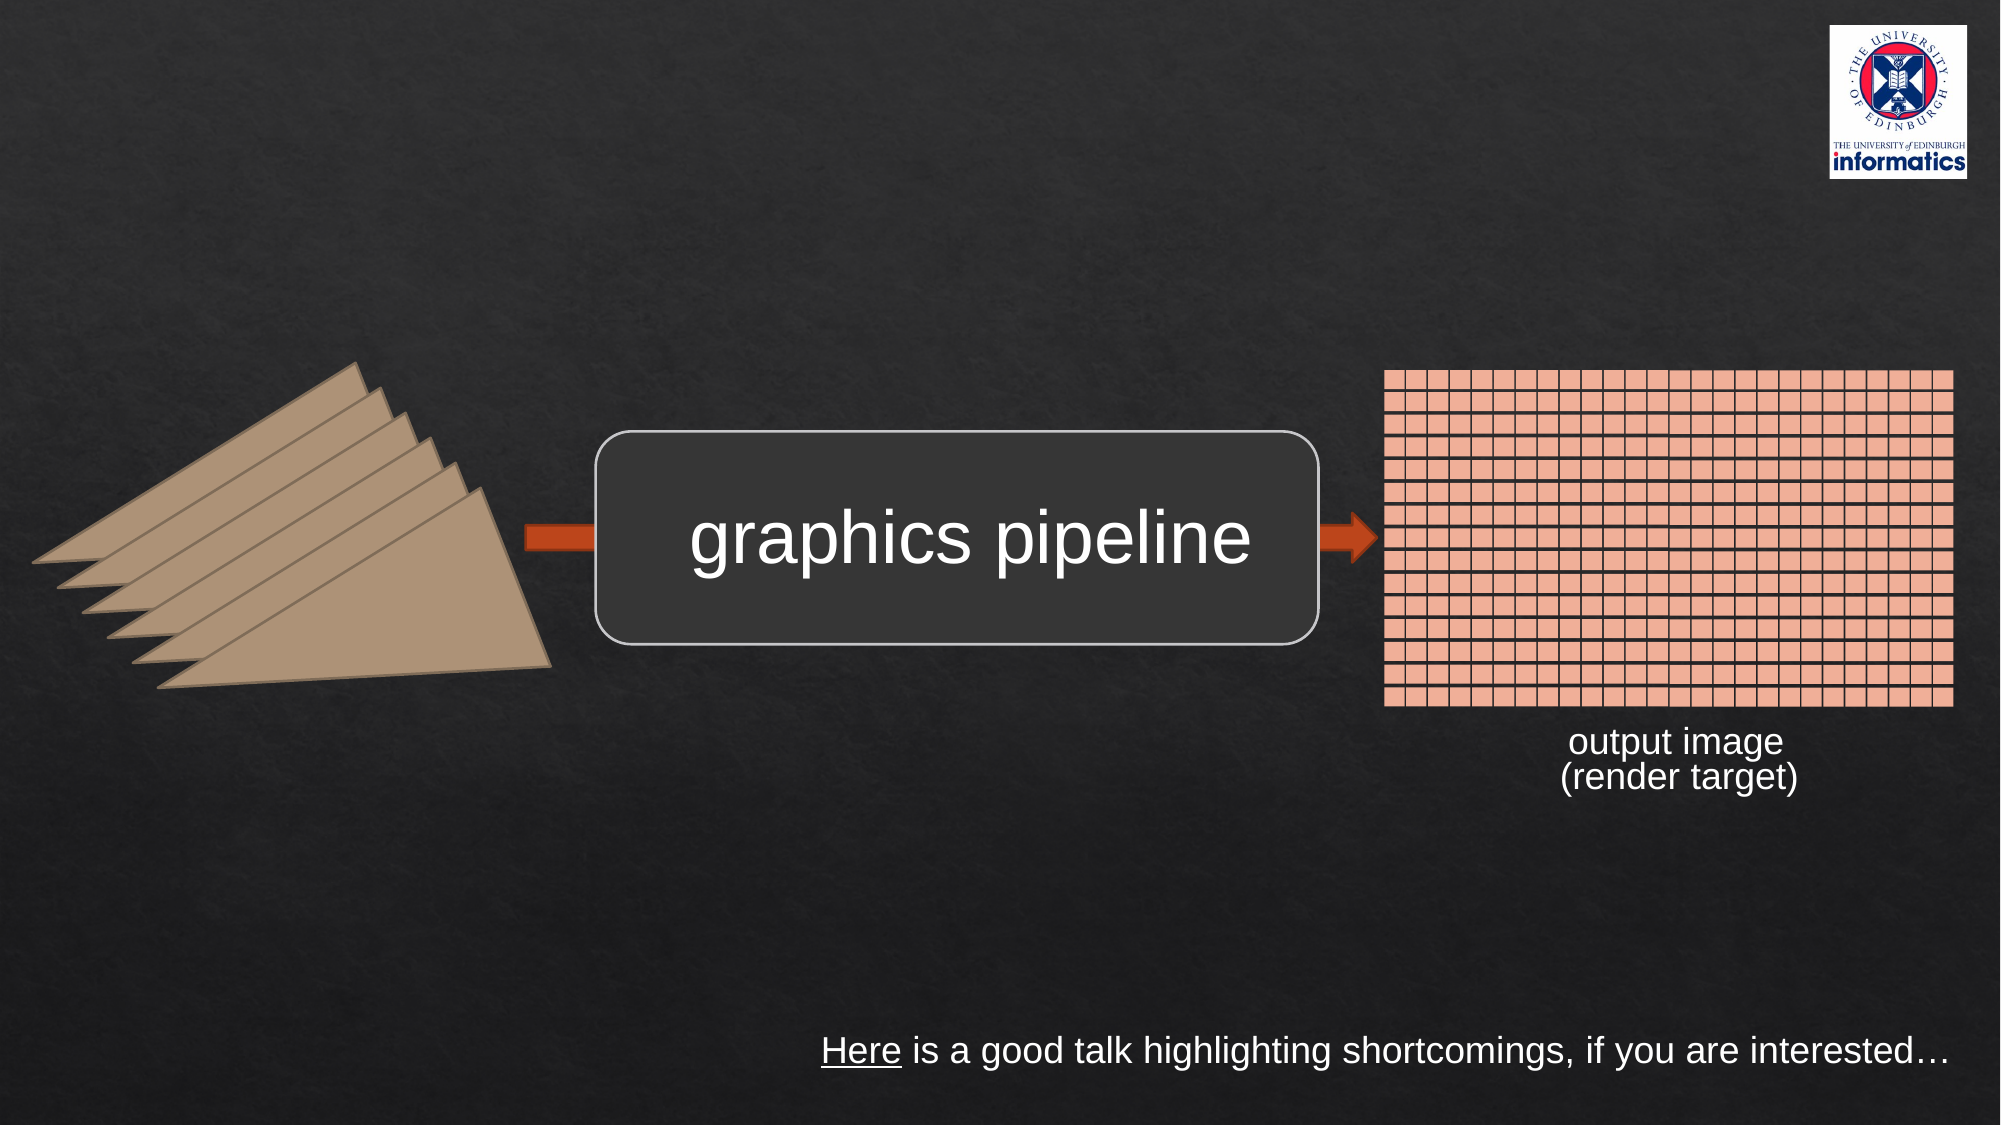

graphics pipeline

output image
(render target)
Here is a good talk highlighting shortcomings, if you are interested…